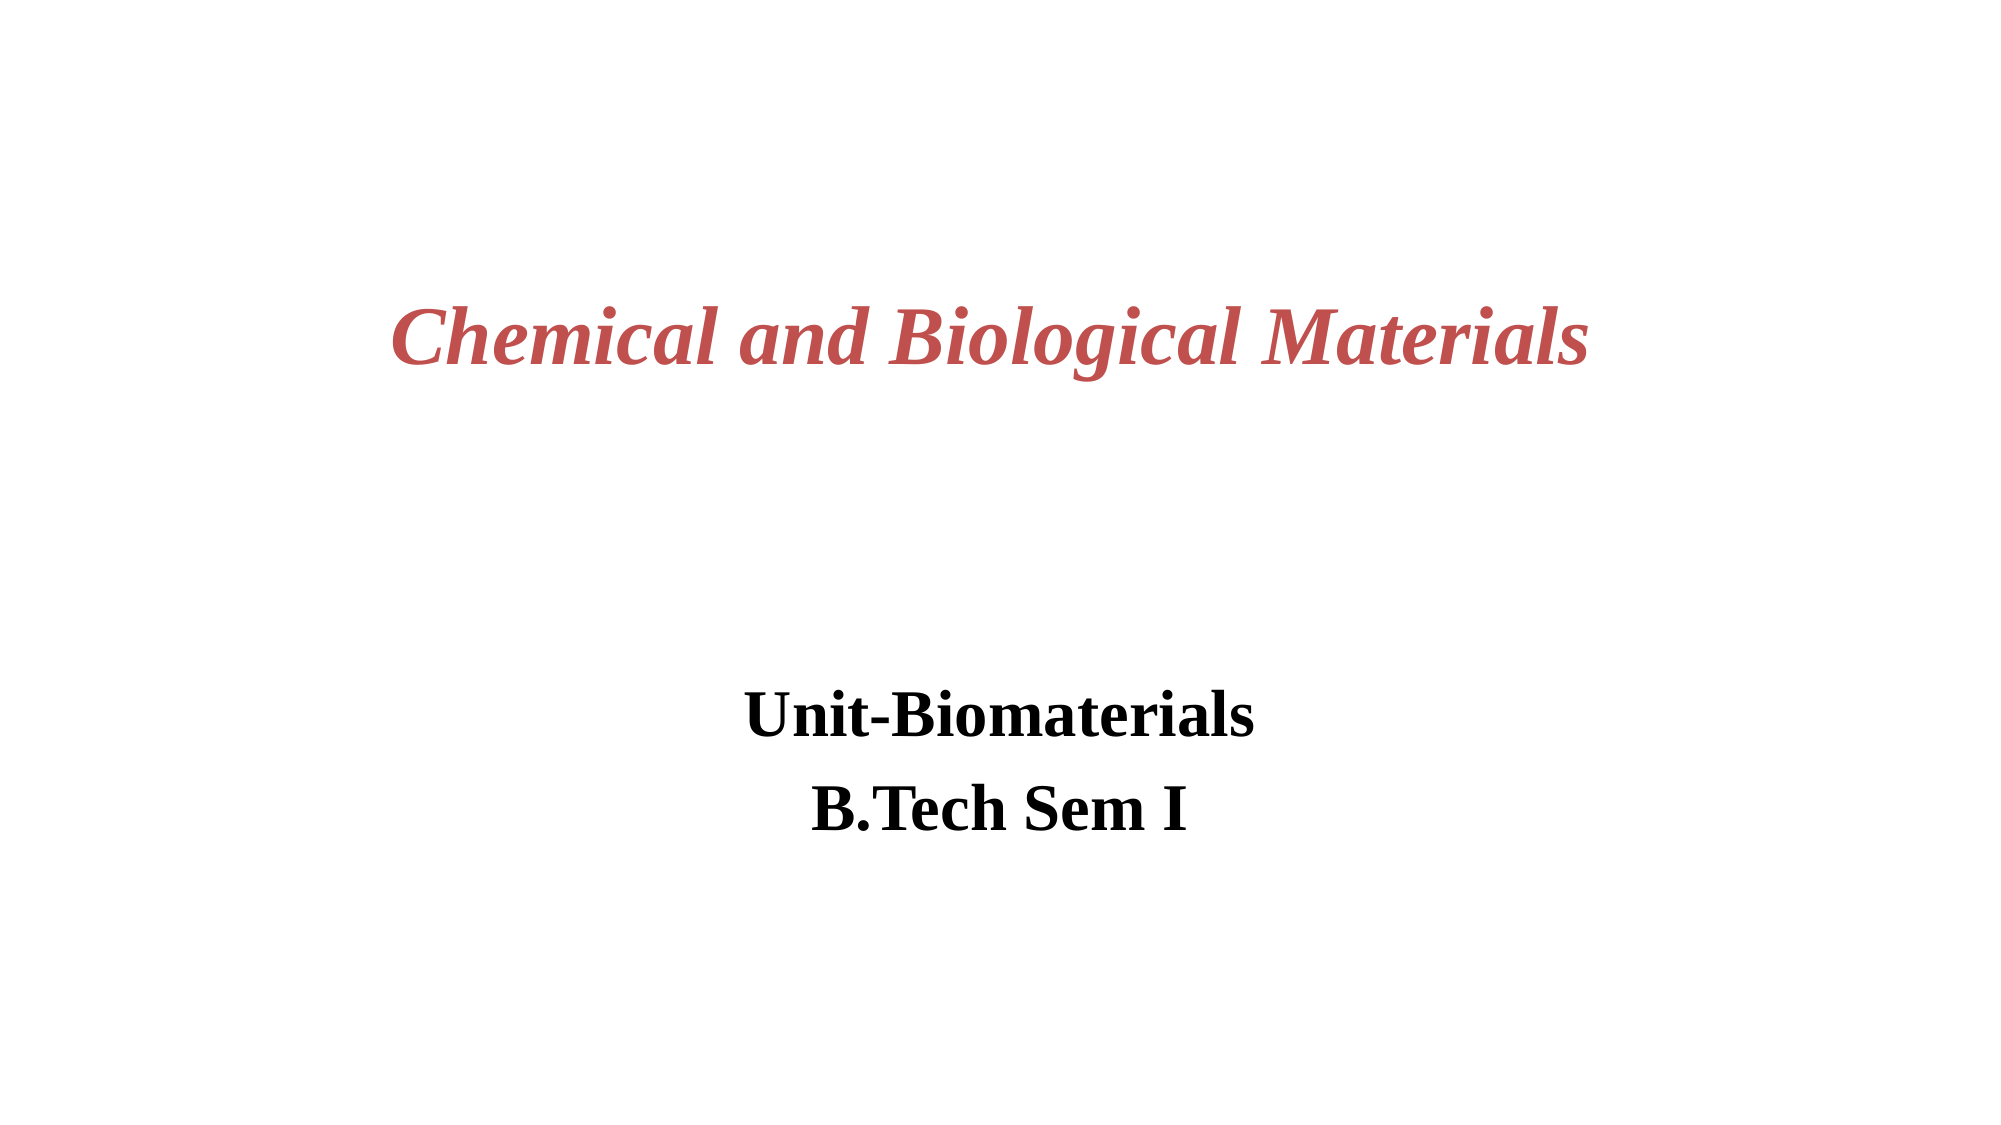

# Chemical and Biological Materials
Unit-Biomaterials
B.Tech Sem I